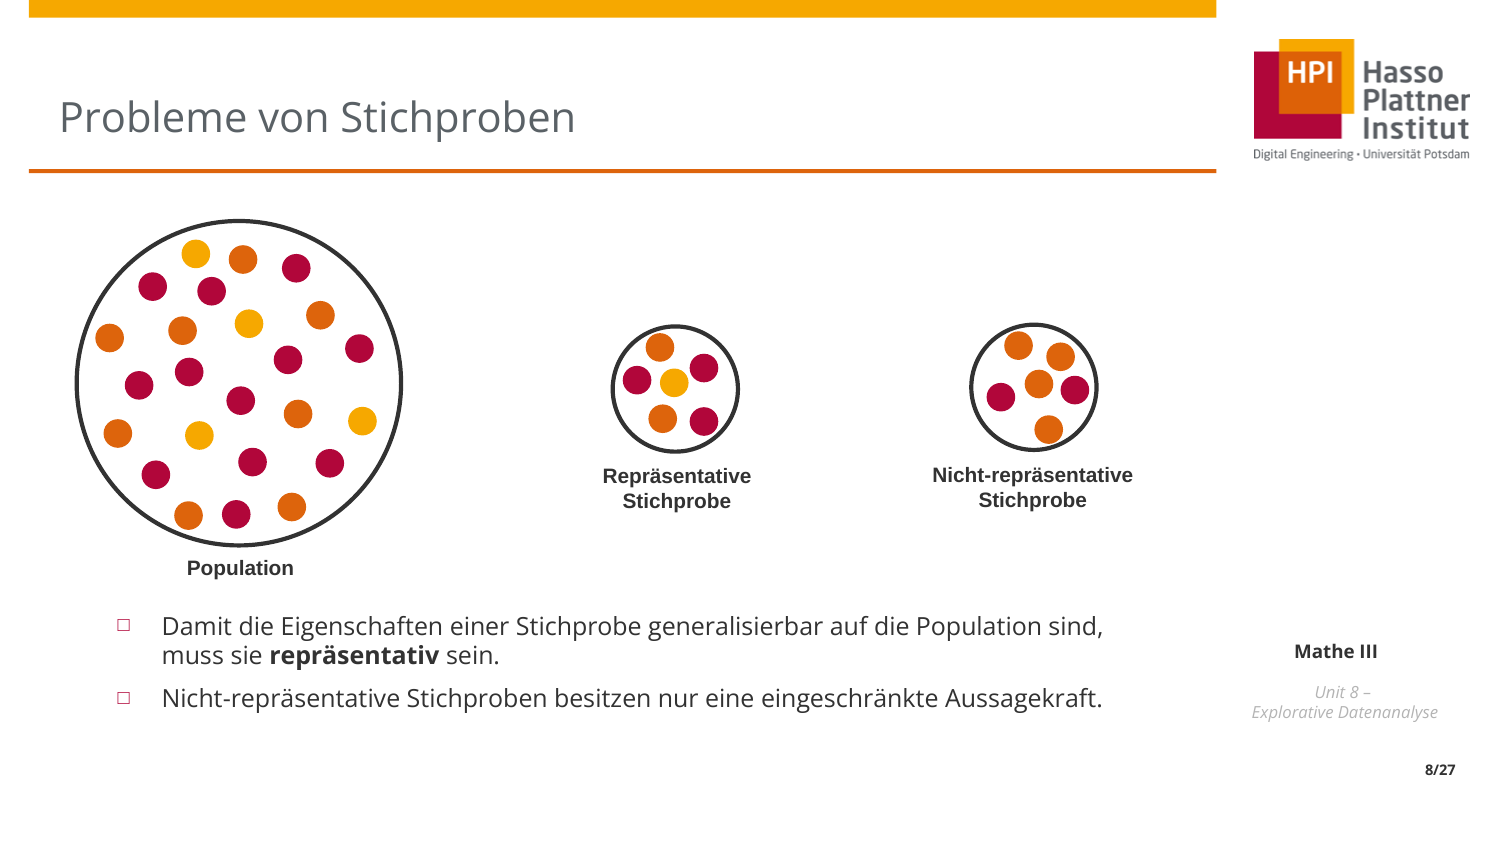

# Probleme von Stichproben

Nicht-repräsentative Stichprobe
Repräsentative Stichprobe

Population
Damit die Eigenschaften einer Stichprobe generalisierbar auf die Population sind, muss sie repräsentativ sein.
Nicht-repräsentative Stichproben besitzen nur eine eingeschränkte Aussagekraft.